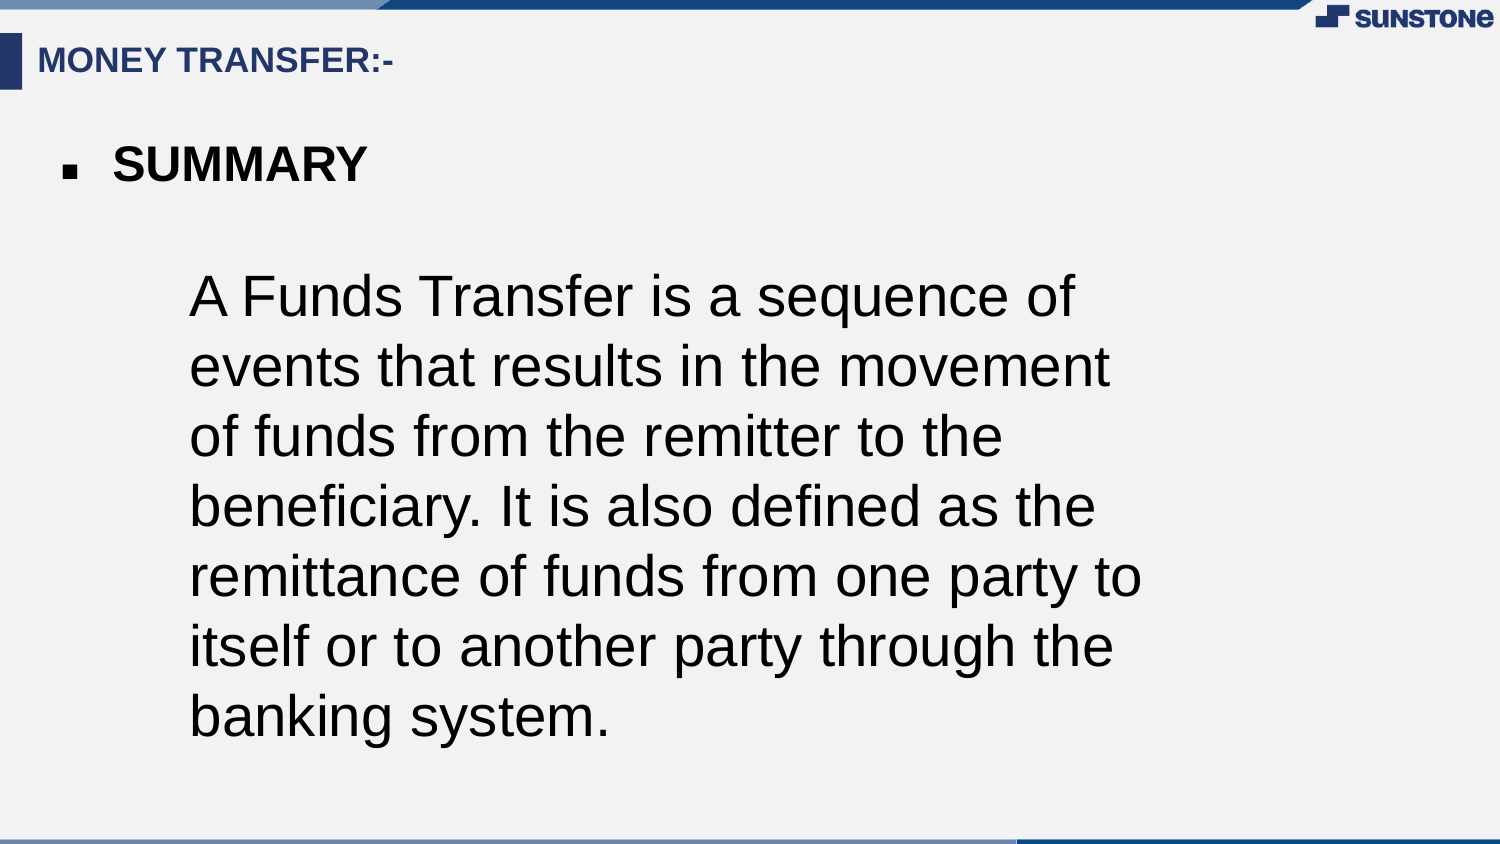

# MONEY TRANSFER:-

SUMMARY

A Funds Transfer is a sequence of events that results in the movement of funds from the remitter to the beneficiary. It is also defined as the remittance of funds from one party to itself or to another party through the banking system.